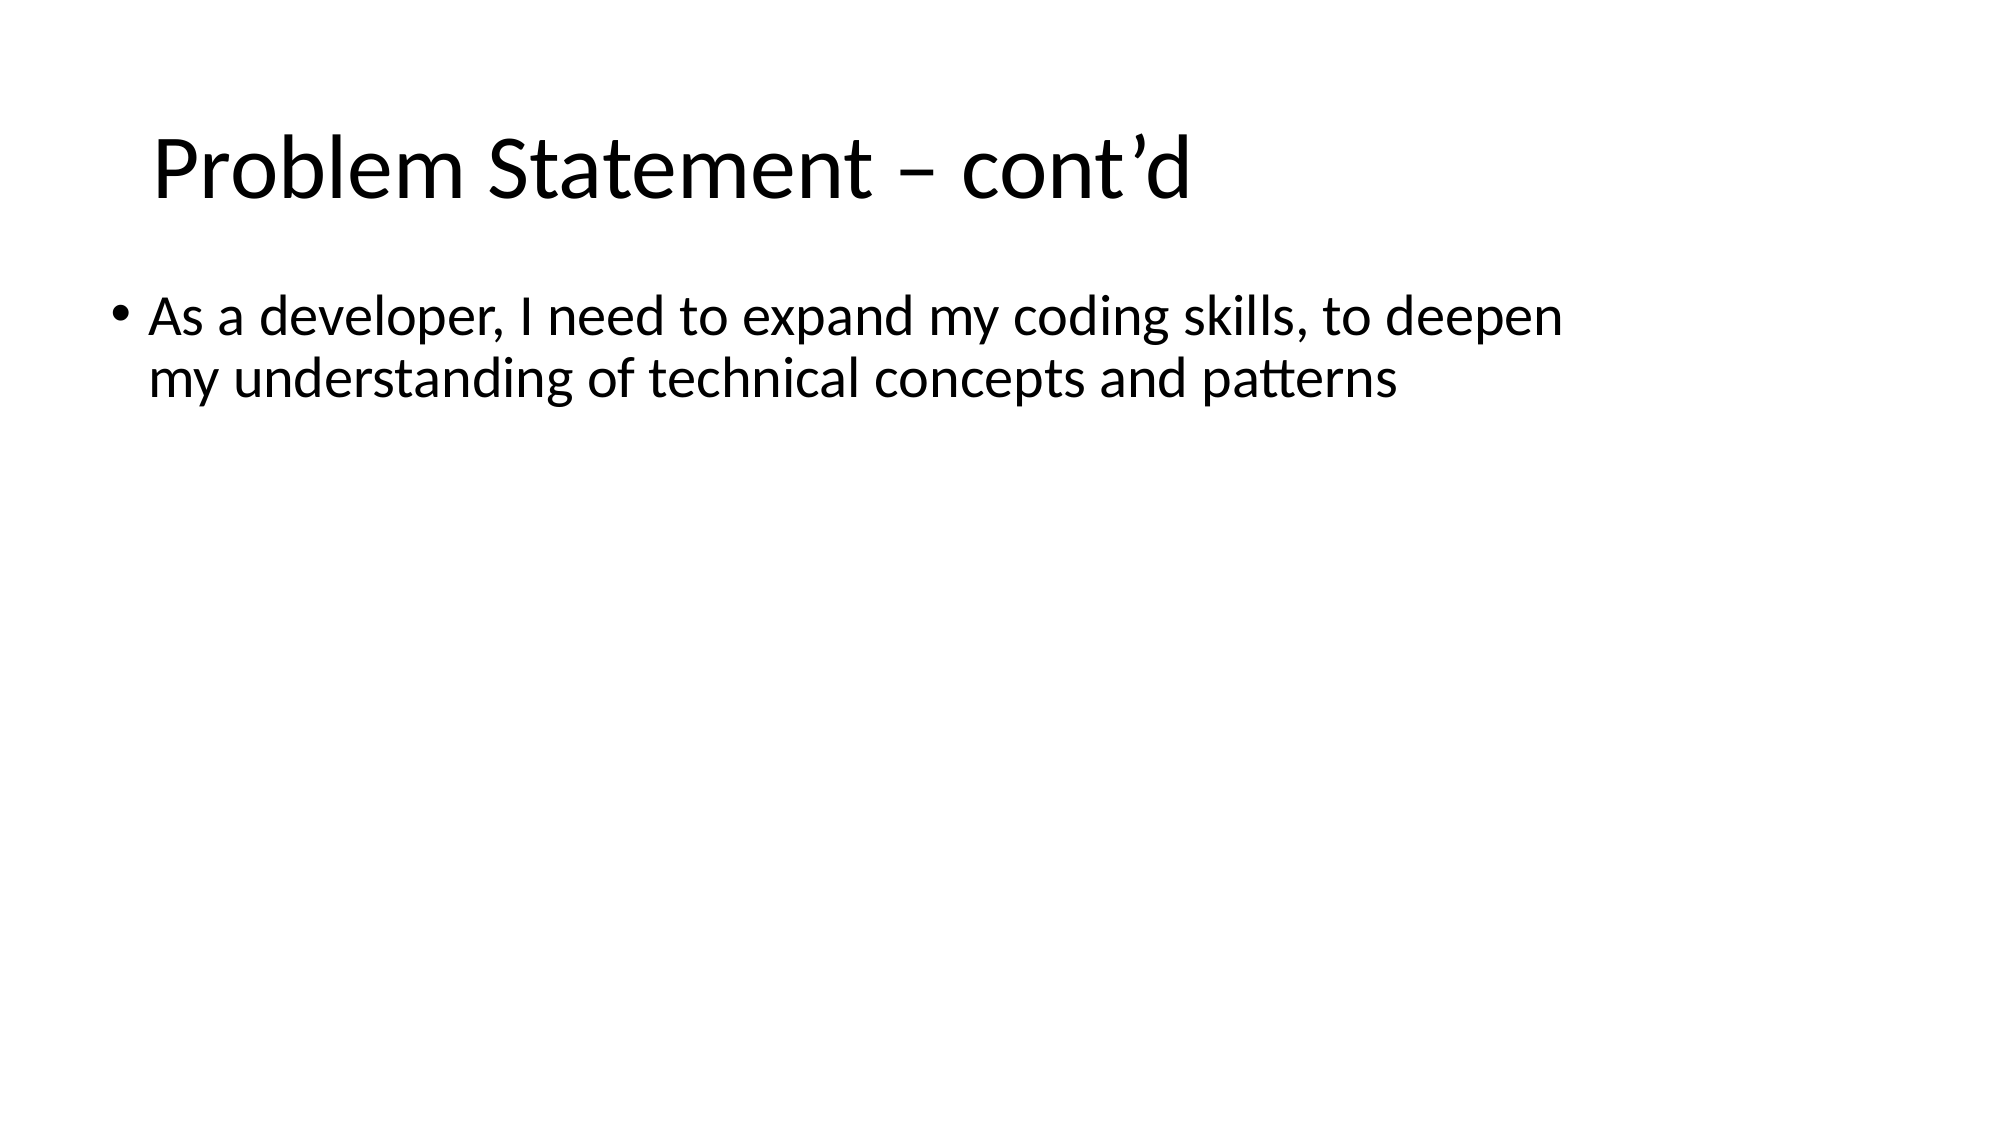

# Problem Statement – cont’d
As a developer, I need to expand my coding skills, to deepen my understanding of technical concepts and patterns